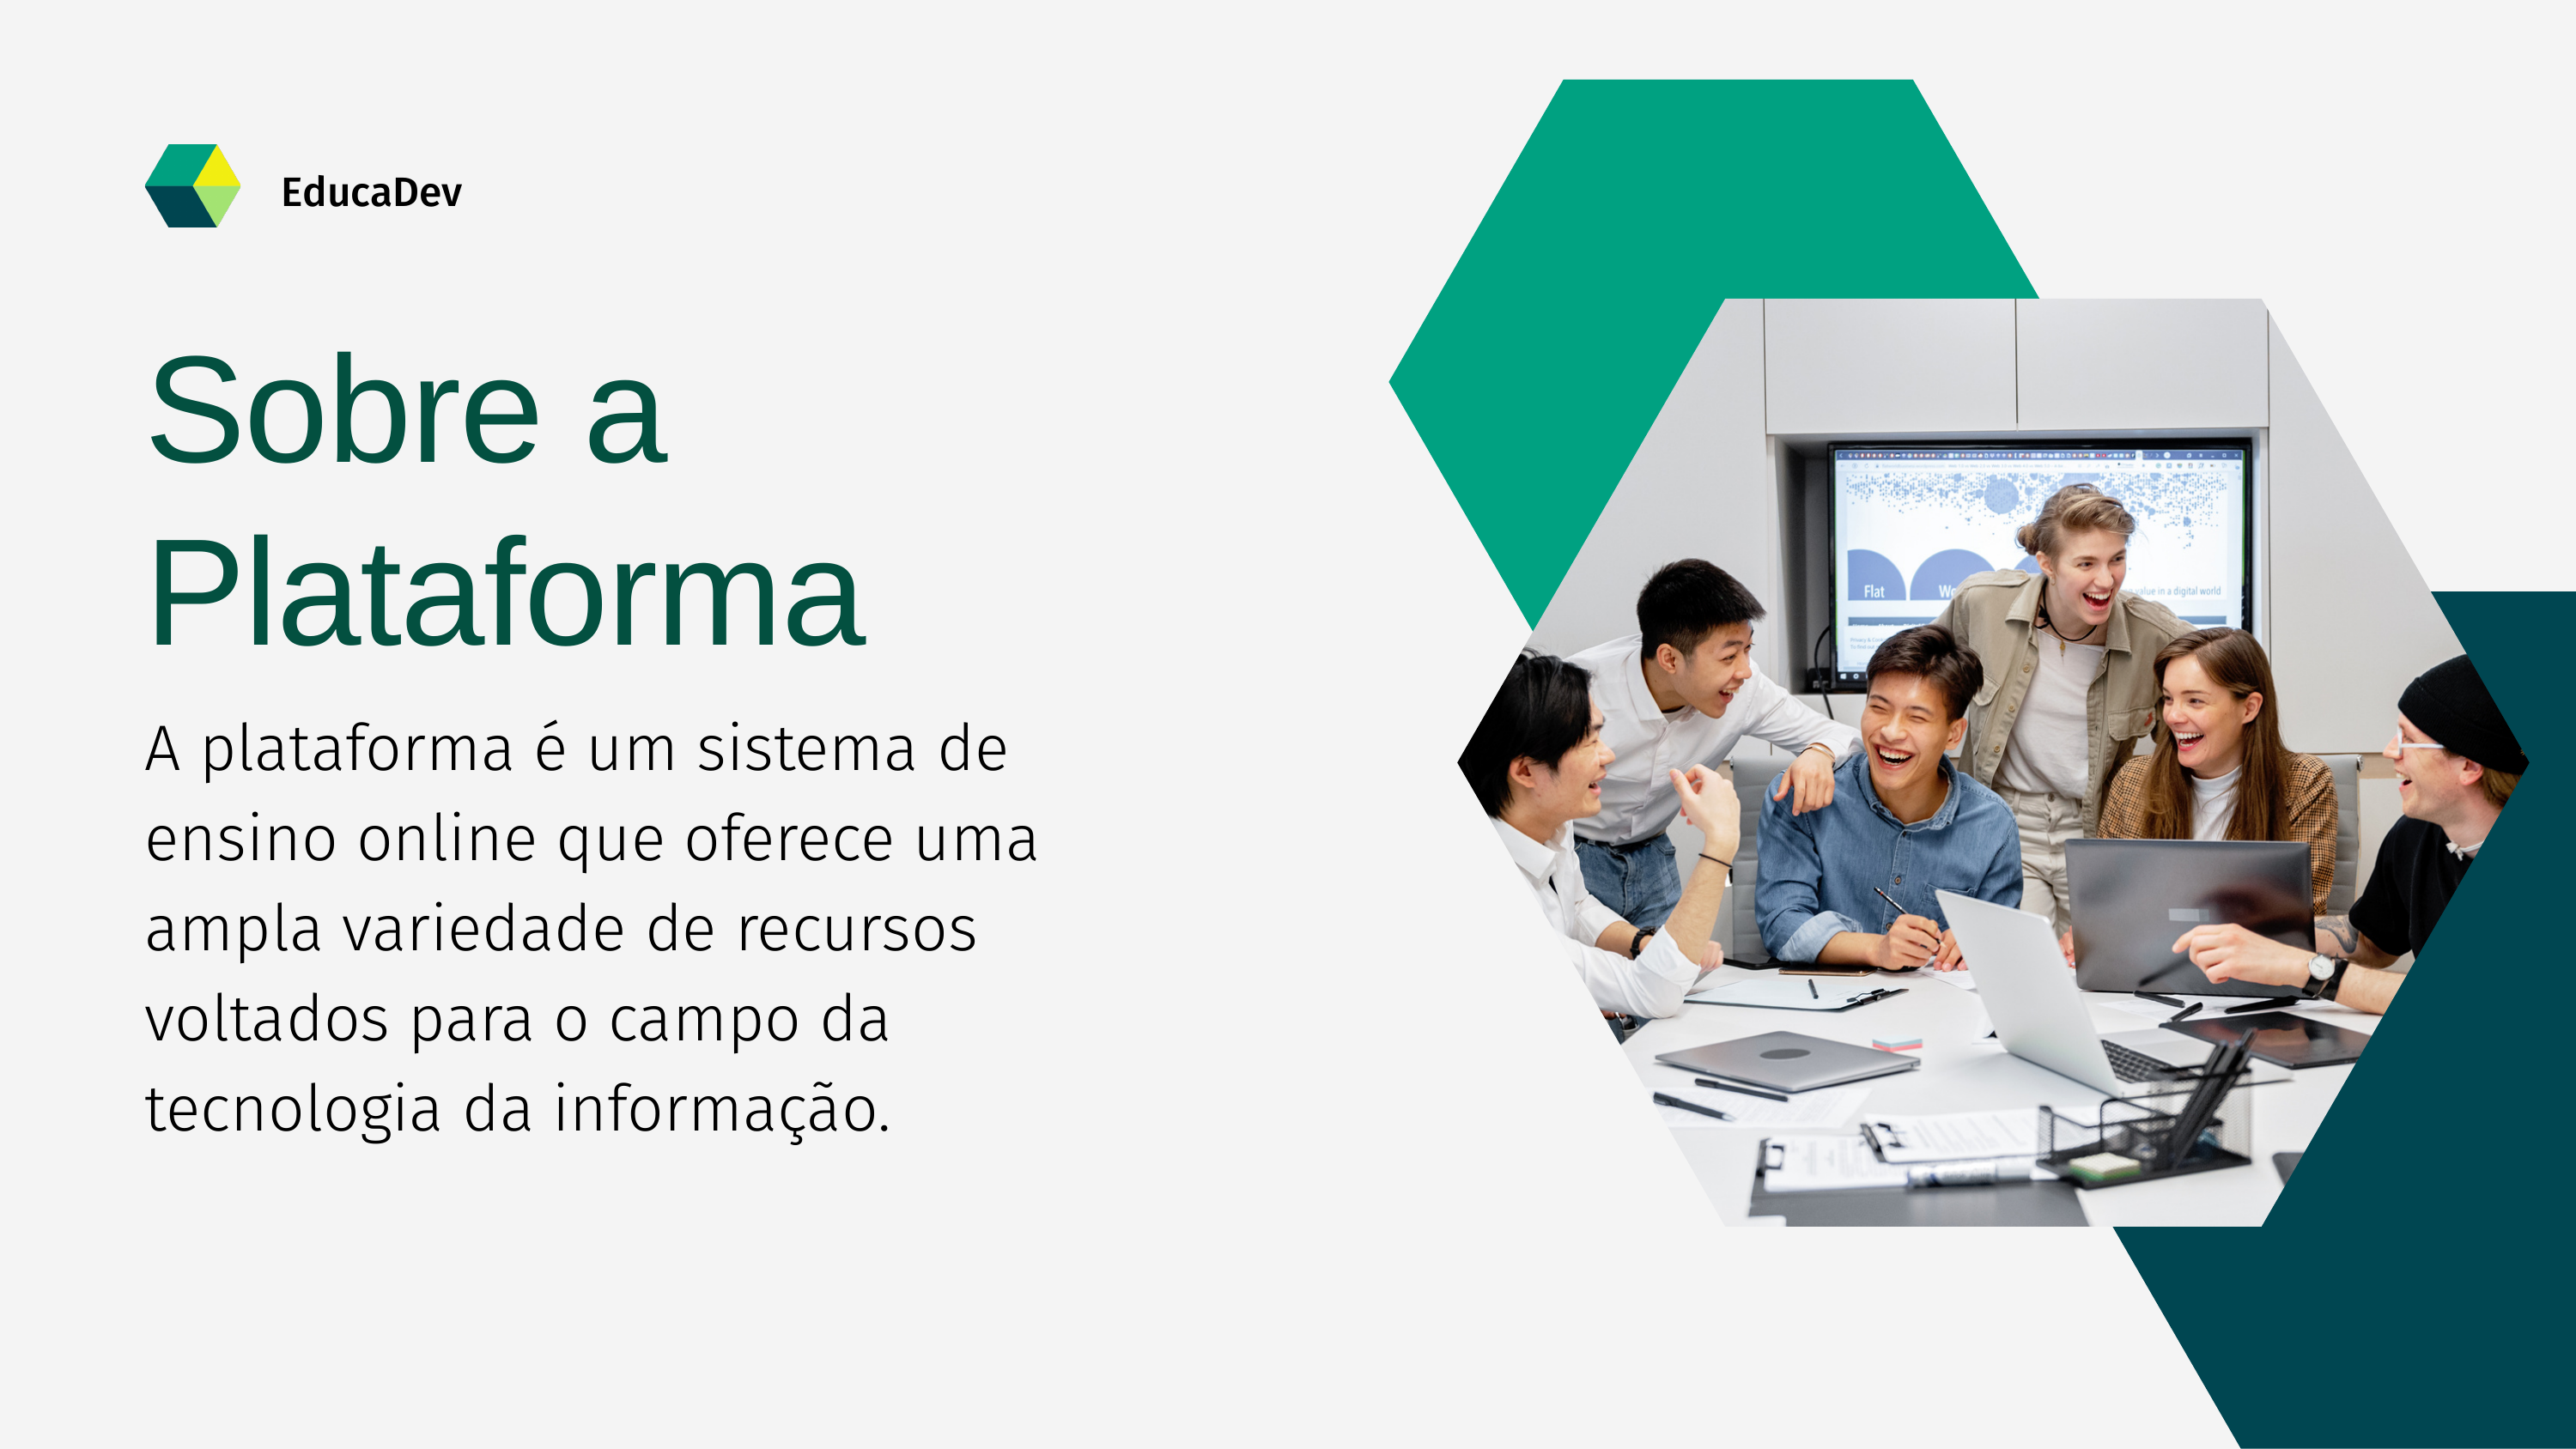

EducaDev

Sobre a Plataforma
A plataforma é um sistema de ensino online que oferece uma ampla variedade de recursos voltados para o campo da tecnologia da informação.